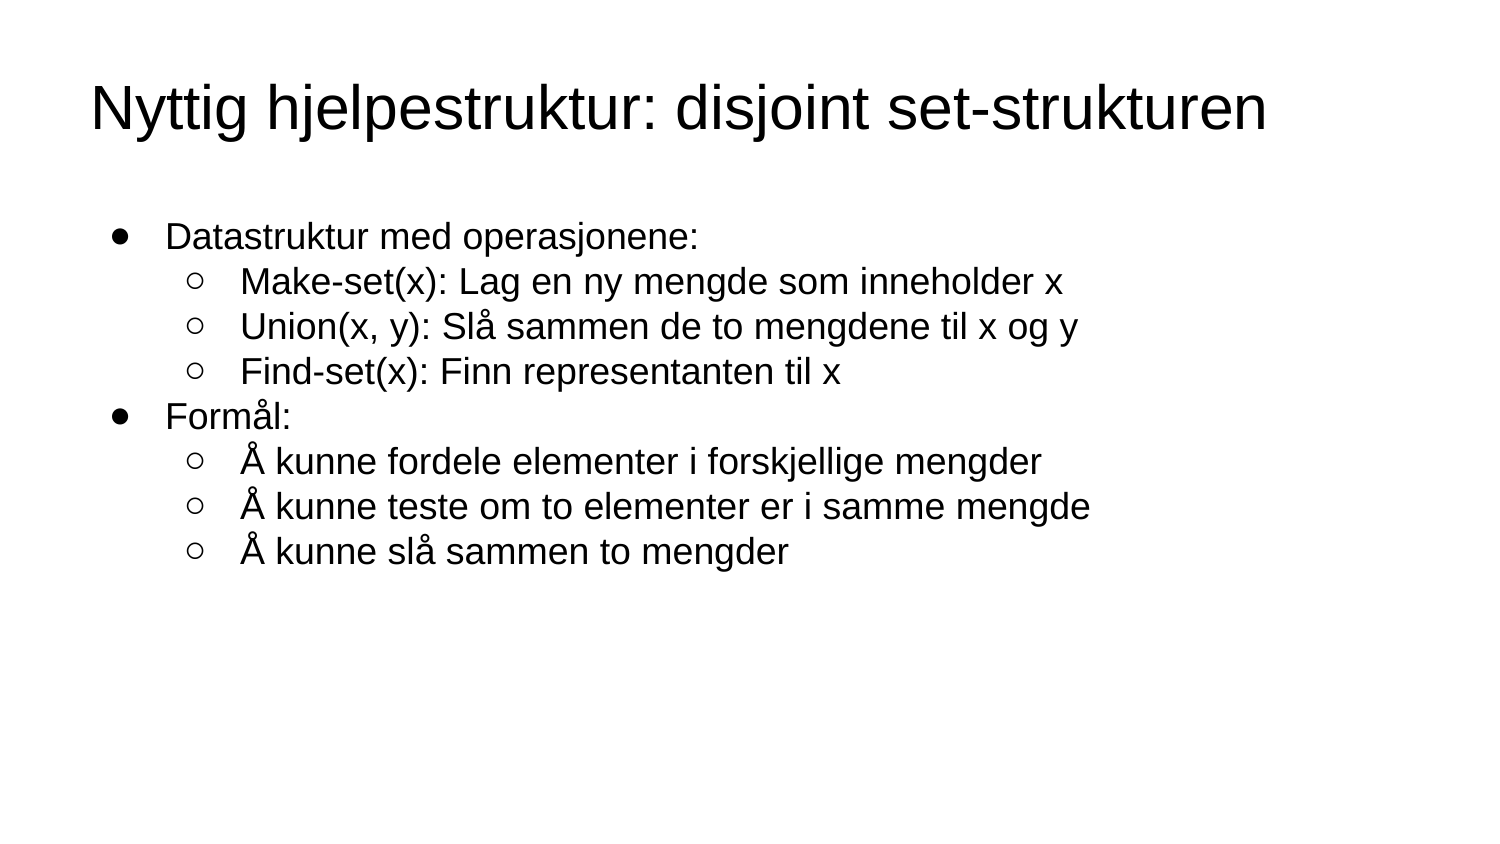

# Nyttig hjelpestruktur: disjoint set-strukturen
Datastruktur med operasjonene:
Make-set(x): Lag en ny mengde som inneholder x
Union(x, y): Slå sammen de to mengdene til x og y
Find-set(x): Finn representanten til x
Formål:
Å kunne fordele elementer i forskjellige mengder
Å kunne teste om to elementer er i samme mengde
Å kunne slå sammen to mengder